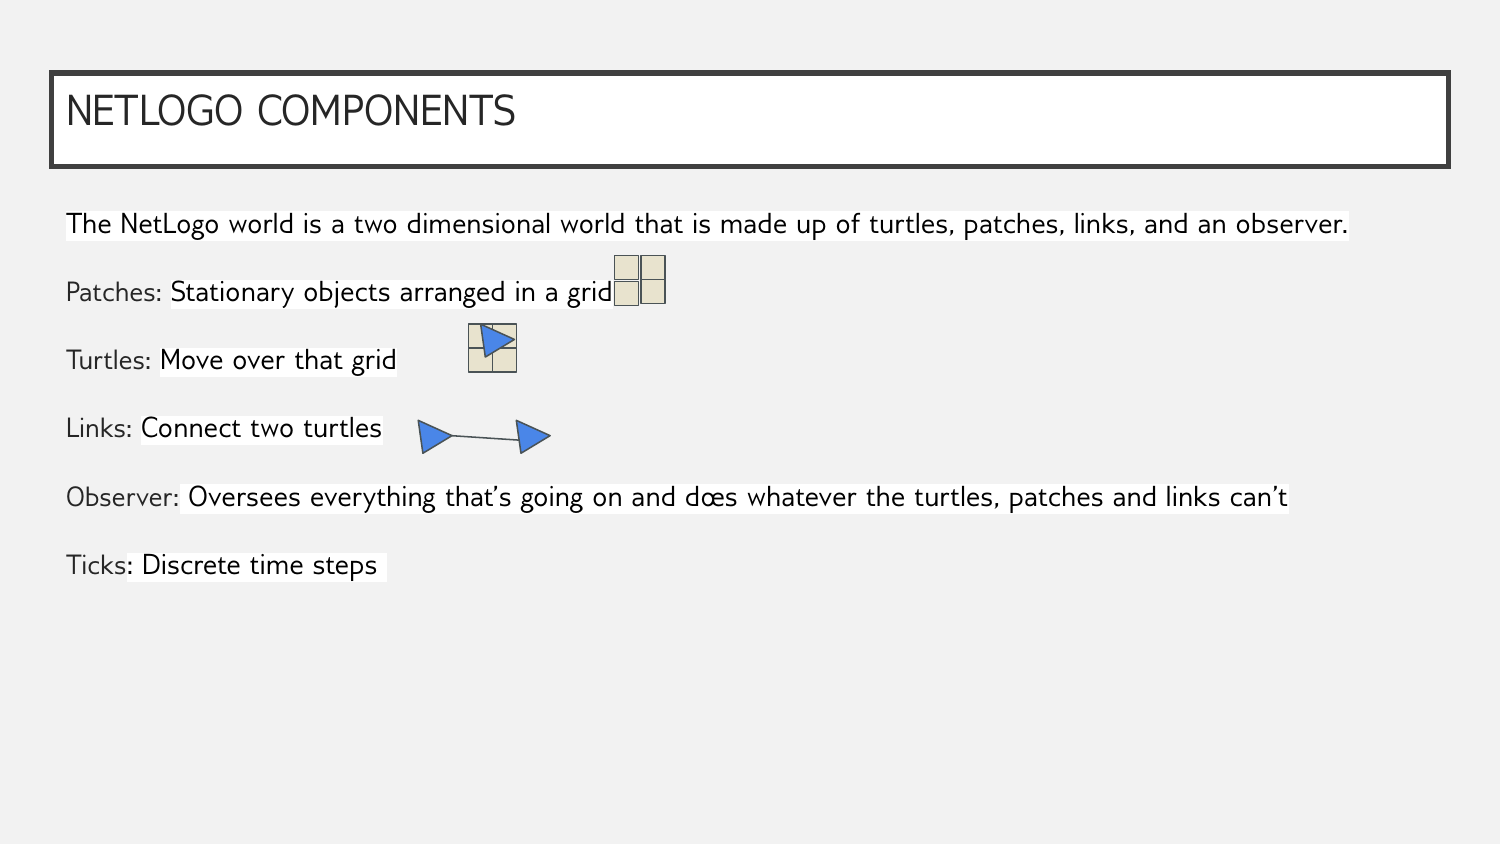

# NETLOGO COMPONENTS
The NetLogo world is a two dimensional world that is made up of turtles, patches, links, and an observer.
Patches: Stationary objects arranged in a grid
Turtles: Move over that grid
Links: Connect two turtles
Observer: Oversees everything that’s going on and does whatever the turtles, patches and links can’t
Ticks: Discrete time steps